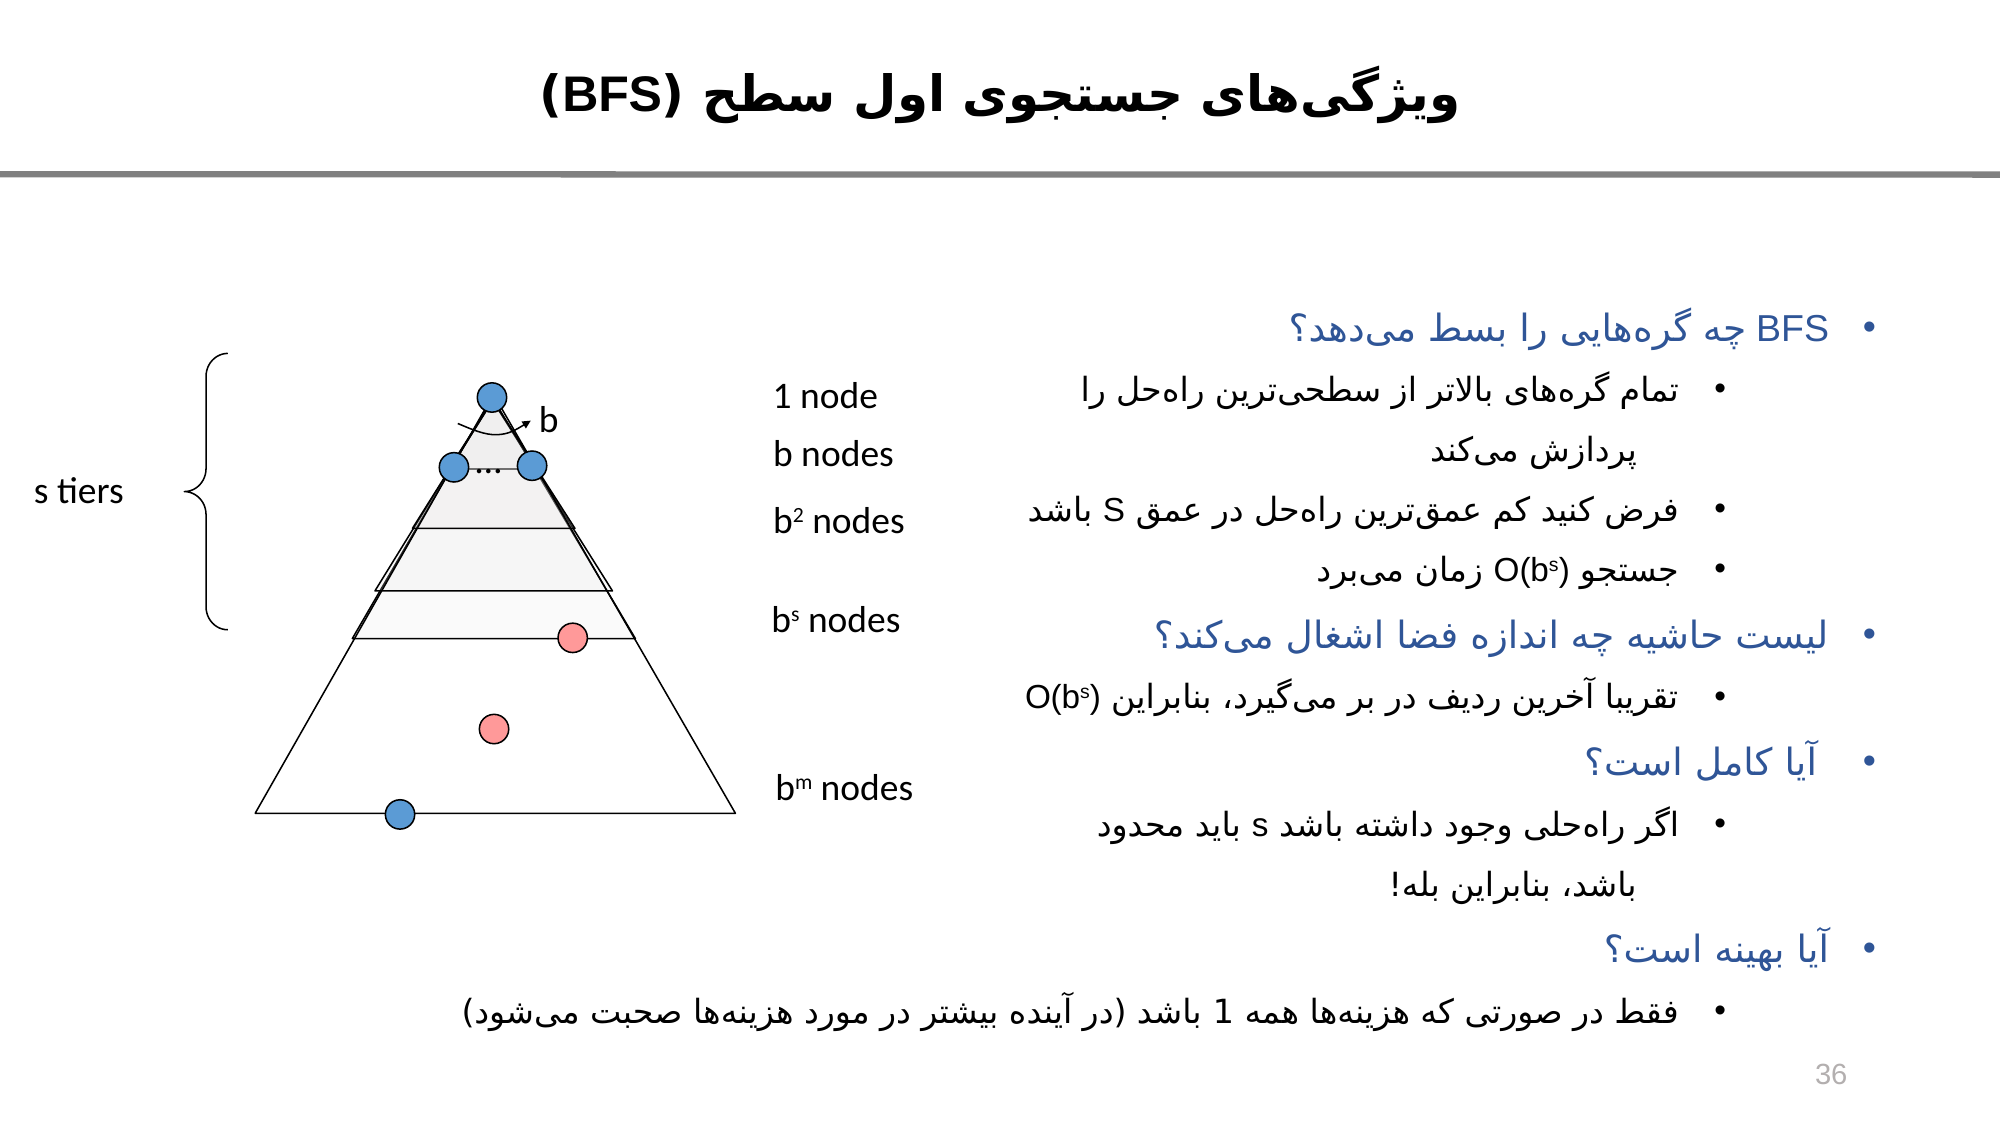

ویژگی‌های جستجوی اول سطح (BFS)
BFS چه گره‌هایی را بسط می‌دهد؟
تمام گره‌های بالاتر از سطحی‌ترین راه‌حل را
    پردازش می‌کند
فرض کنید کم عمق‌ترین راه‌حل در عمق S باشد
جستجو O(bs) زمان می‌برد
لیست حاشیه چه اندازه فضا اشغال می‌کند؟
تقریبا آخرین ردیف در بر می‌گیرد، بنابراین O(bs)
 آیا کامل است؟
اگر راه‌حلی وجود داشته باشد s باید محدود
    باشد، بنابراین بله!
آیا بهینه است؟
فقط در صورتی که هزینه‌ها همه 1 باشد (در آینده بیشتر در مورد هزینه‌ها صحبت می‌شود)

1 node

b

b nodes
…

s tiers
b2 nodes
bs nodes

bm nodes

36